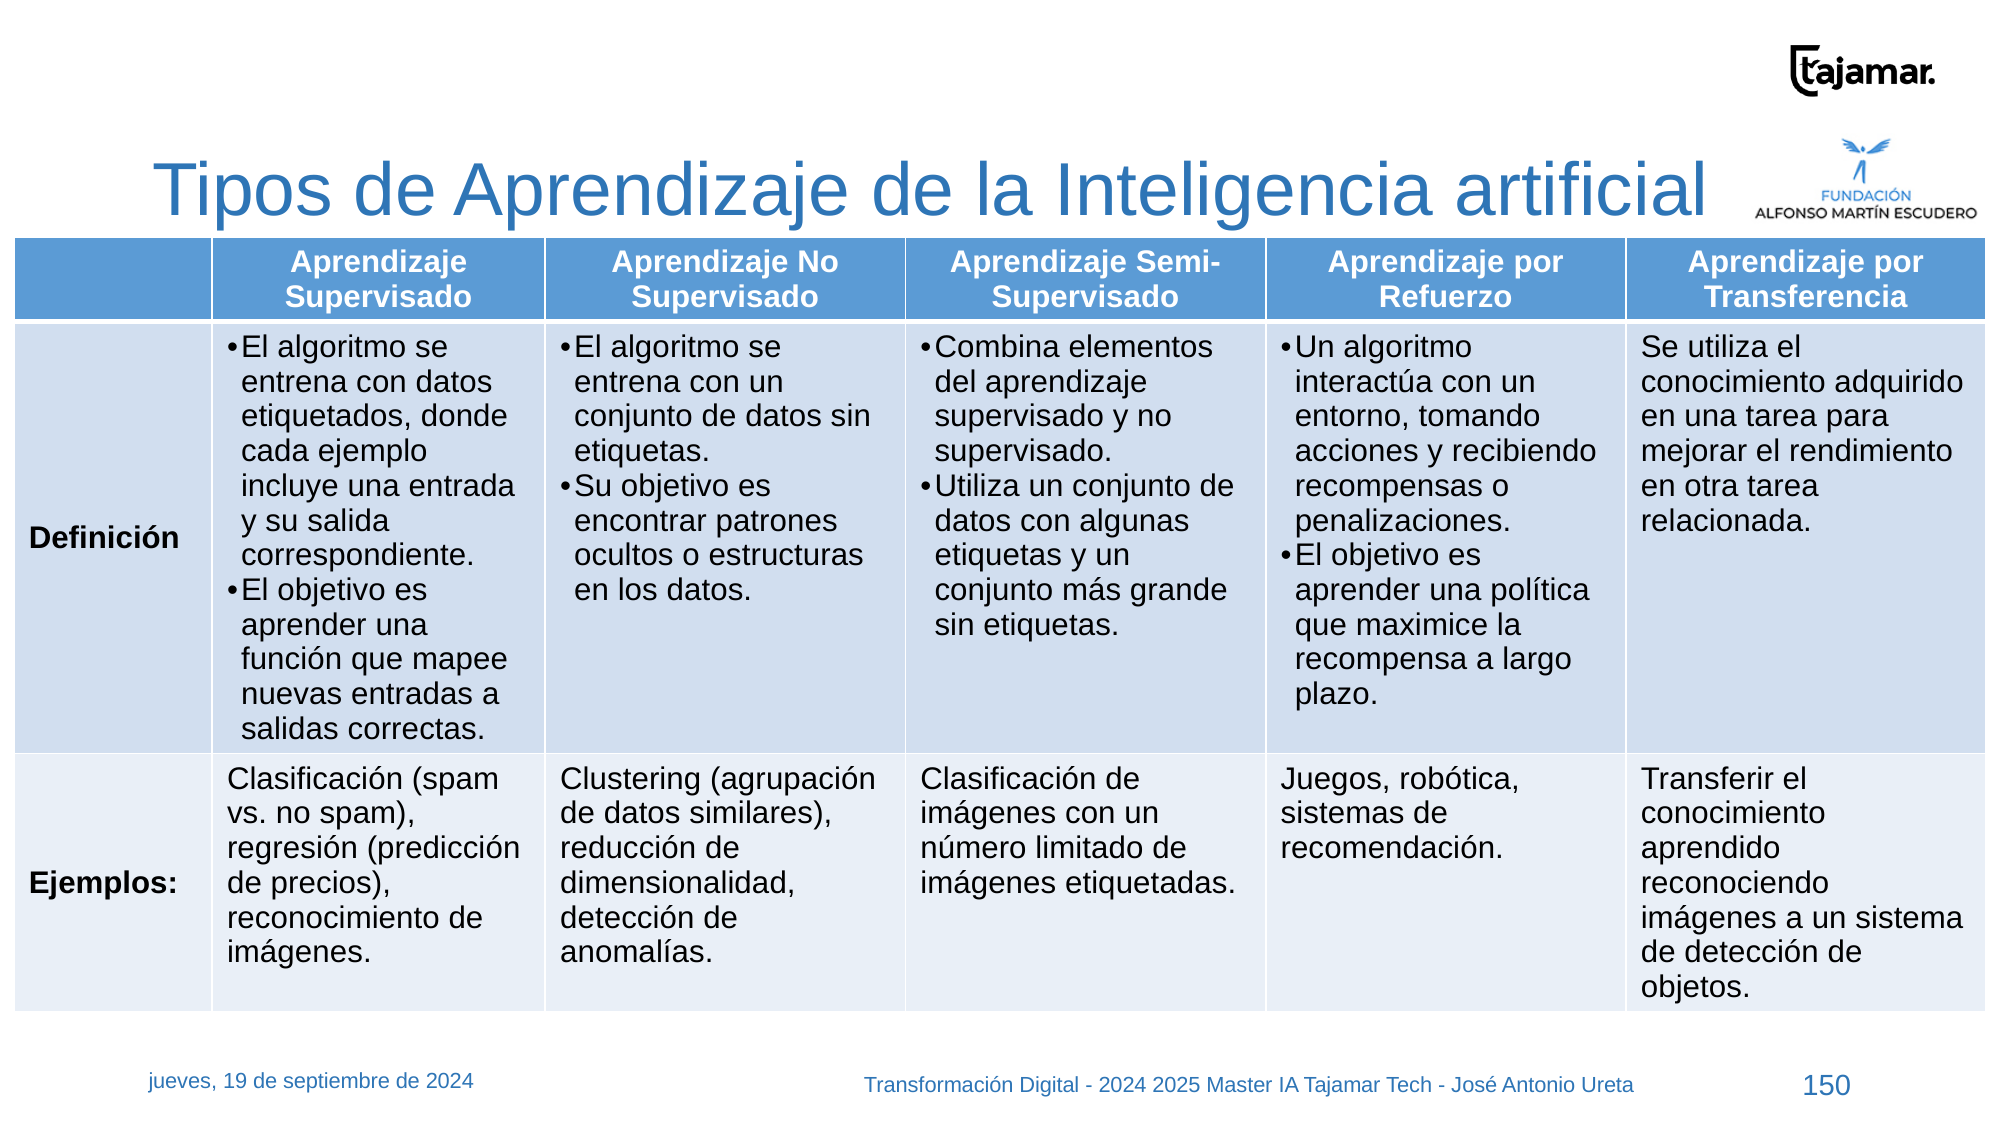

# Tipos de Aprendizaje de la Inteligencia artificial
|  | Aprendizaje Supervisado | Aprendizaje No Supervisado | Aprendizaje Semi-Supervisado | Aprendizaje por Refuerzo | Aprendizaje por Transferencia |
| --- | --- | --- | --- | --- | --- |
| Definición | El algoritmo se entrena con datos etiquetados, donde cada ejemplo incluye una entrada y su salida correspondiente. El objetivo es aprender una función que mapee nuevas entradas a salidas correctas. | El algoritmo se entrena con un conjunto de datos sin etiquetas. Su objetivo es encontrar patrones ocultos o estructuras en los datos. | Combina elementos del aprendizaje supervisado y no supervisado. Utiliza un conjunto de datos con algunas etiquetas y un conjunto más grande sin etiquetas. | Un algoritmo interactúa con un entorno, tomando acciones y recibiendo recompensas o penalizaciones. El objetivo es aprender una política que maximice la recompensa a largo plazo. | Se utiliza el conocimiento adquirido en una tarea para mejorar el rendimiento en otra tarea relacionada. |
| Ejemplos: | Clasificación (spam vs. no spam), regresión (predicción de precios), reconocimiento de imágenes. | Clustering (agrupación de datos similares), reducción de dimensionalidad, detección de anomalías. | Clasificación de imágenes con un número limitado de imágenes etiquetadas. | Juegos, robótica, sistemas de recomendación. | Transferir el conocimiento aprendido reconociendo imágenes a un sistema de detección de objetos. |
jueves, 19 de septiembre de 2024
Transformación Digital - 2024 2025 Master IA Tajamar Tech - José Antonio Ureta
150